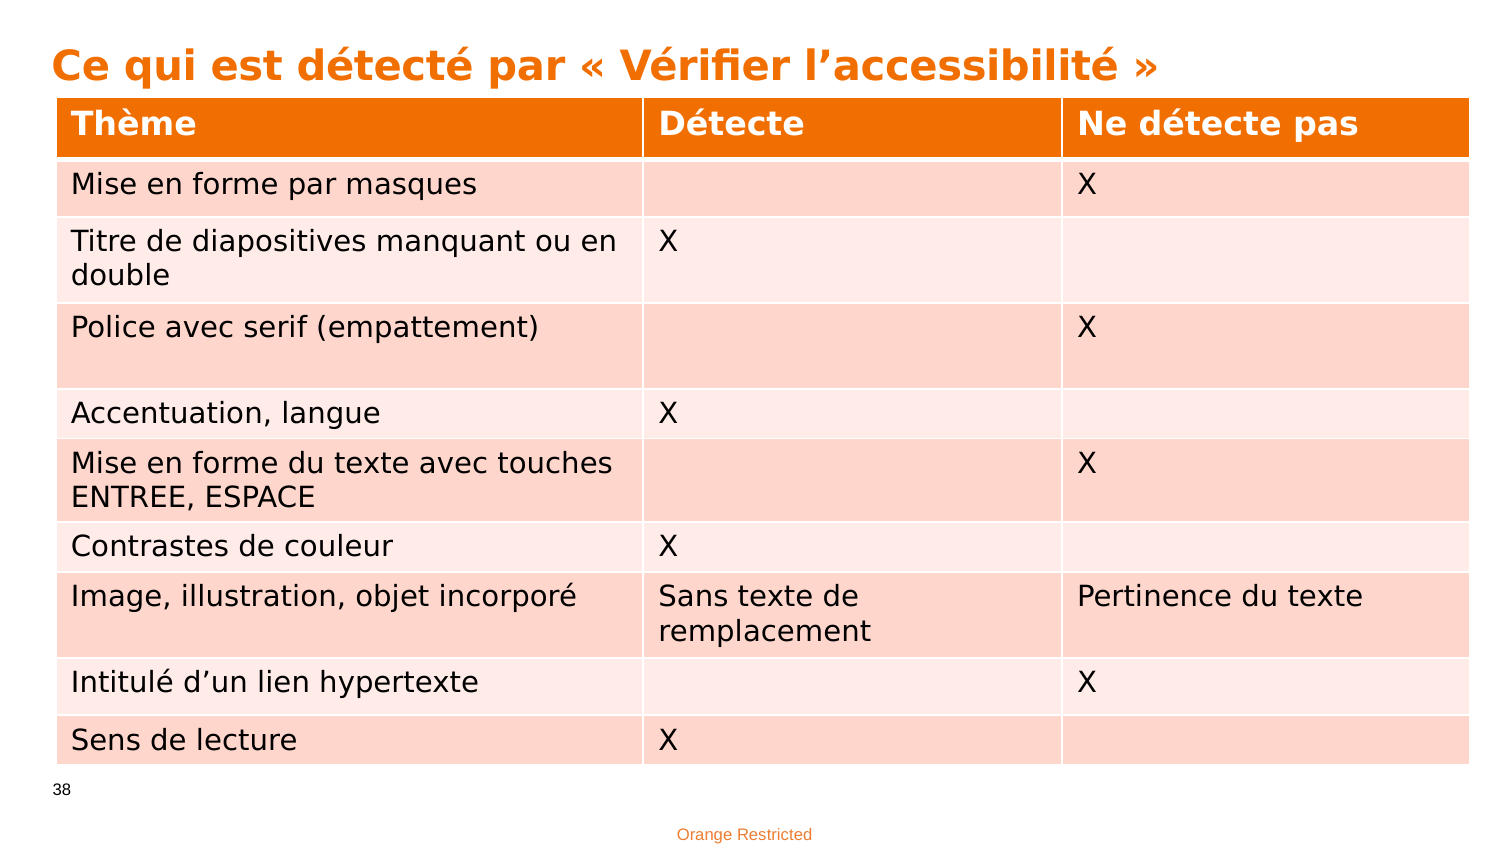

# Ce qui est détecté par « Vérifier l’accessibilité »
| Thème | Détecte | Ne détecte pas |
| --- | --- | --- |
| Mise en forme par masques |  | X |
| Titre de diapositives manquant ou en double | X |  |
| Police avec serif (empattement) |  | X |
| Accentuation, langue | X |  |
| Mise en forme du texte avec touches ENTREE, ESPACE |  | X |
| Contrastes de couleur | X |  |
| Image, illustration, objet incorporé | Sans texte de remplacement | Pertinence du texte |
| Intitulé d’un lien hypertexte |  | X |
| Sens de lecture | X |  |